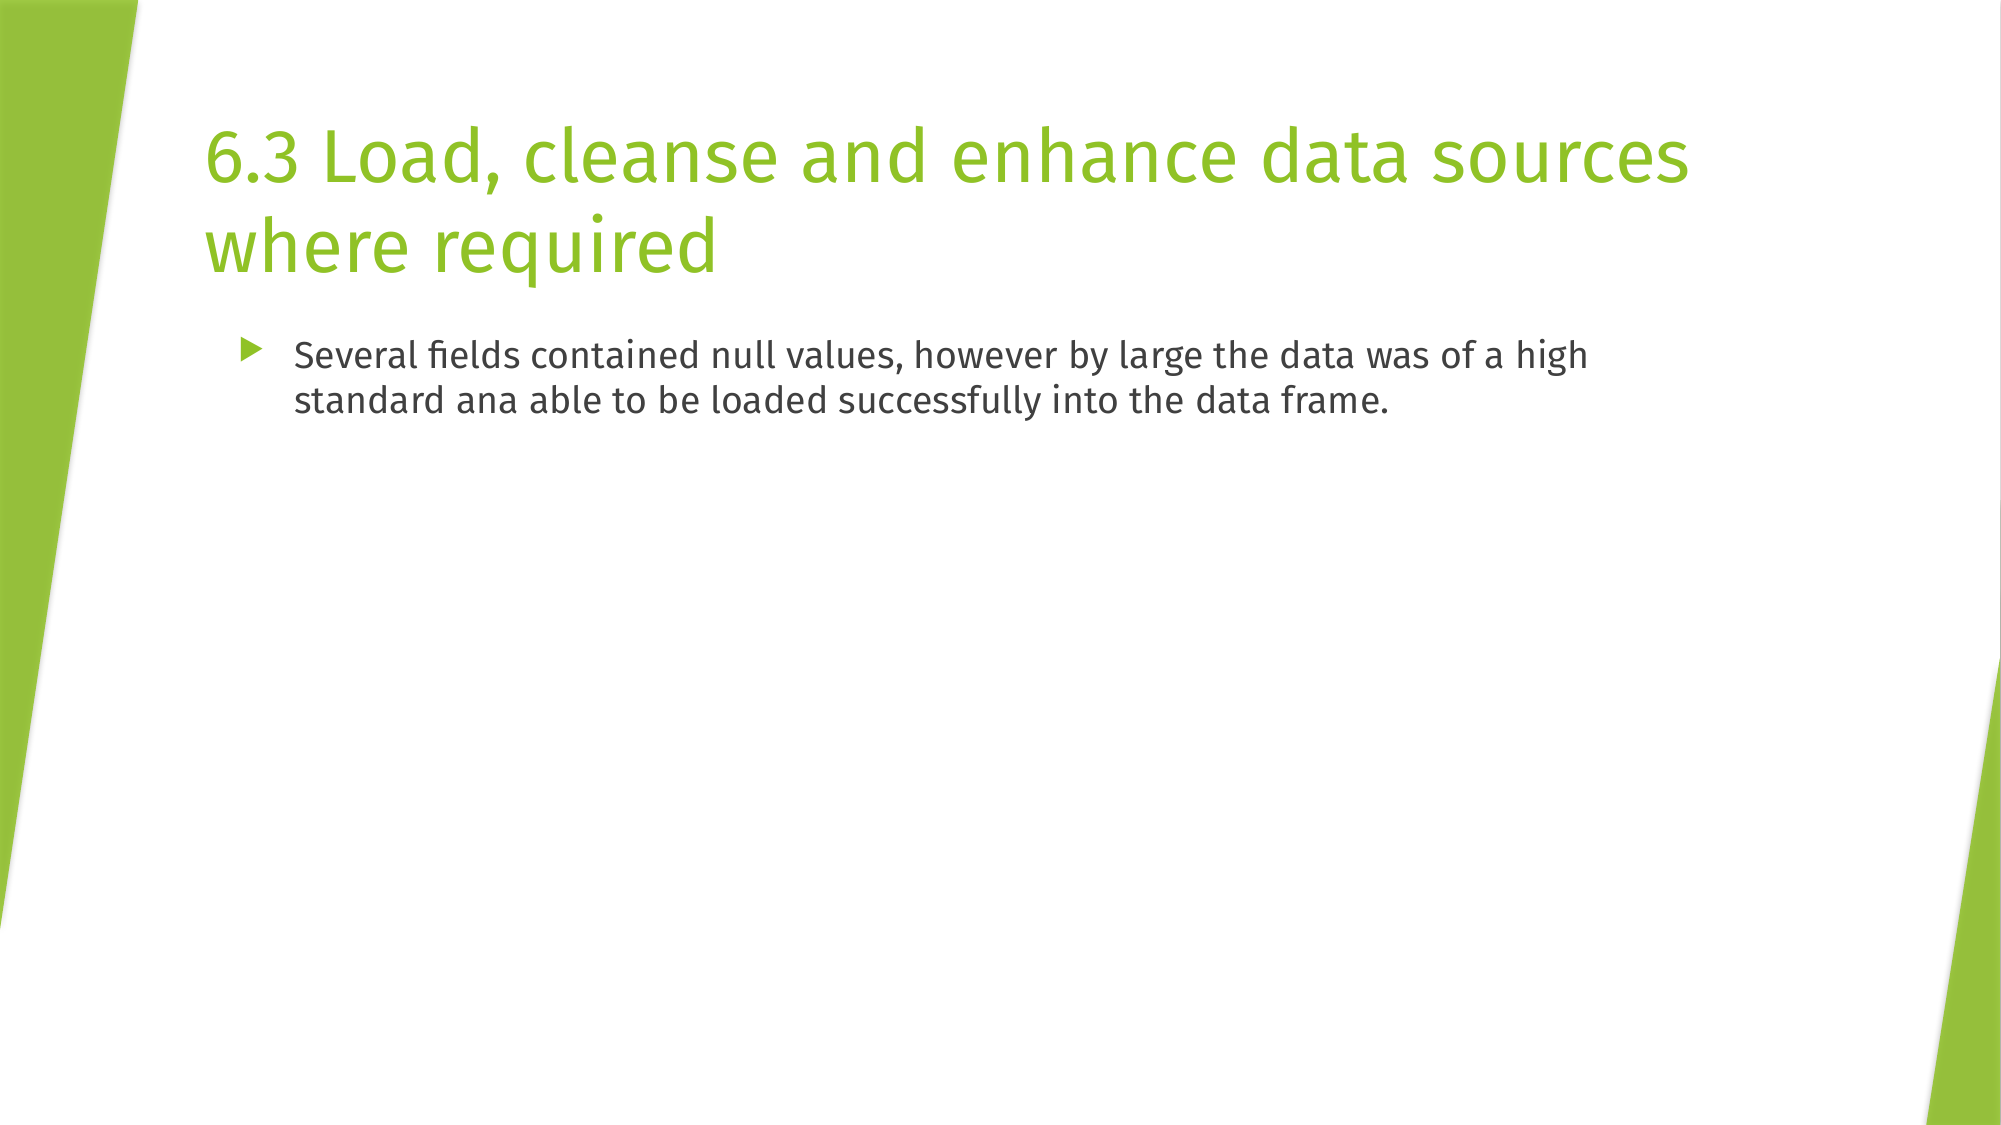

# 6.3 Load, cleanse and enhance data sources where required
Several fields contained null values, however by large the data was of a high standard ana able to be loaded successfully into the data frame.